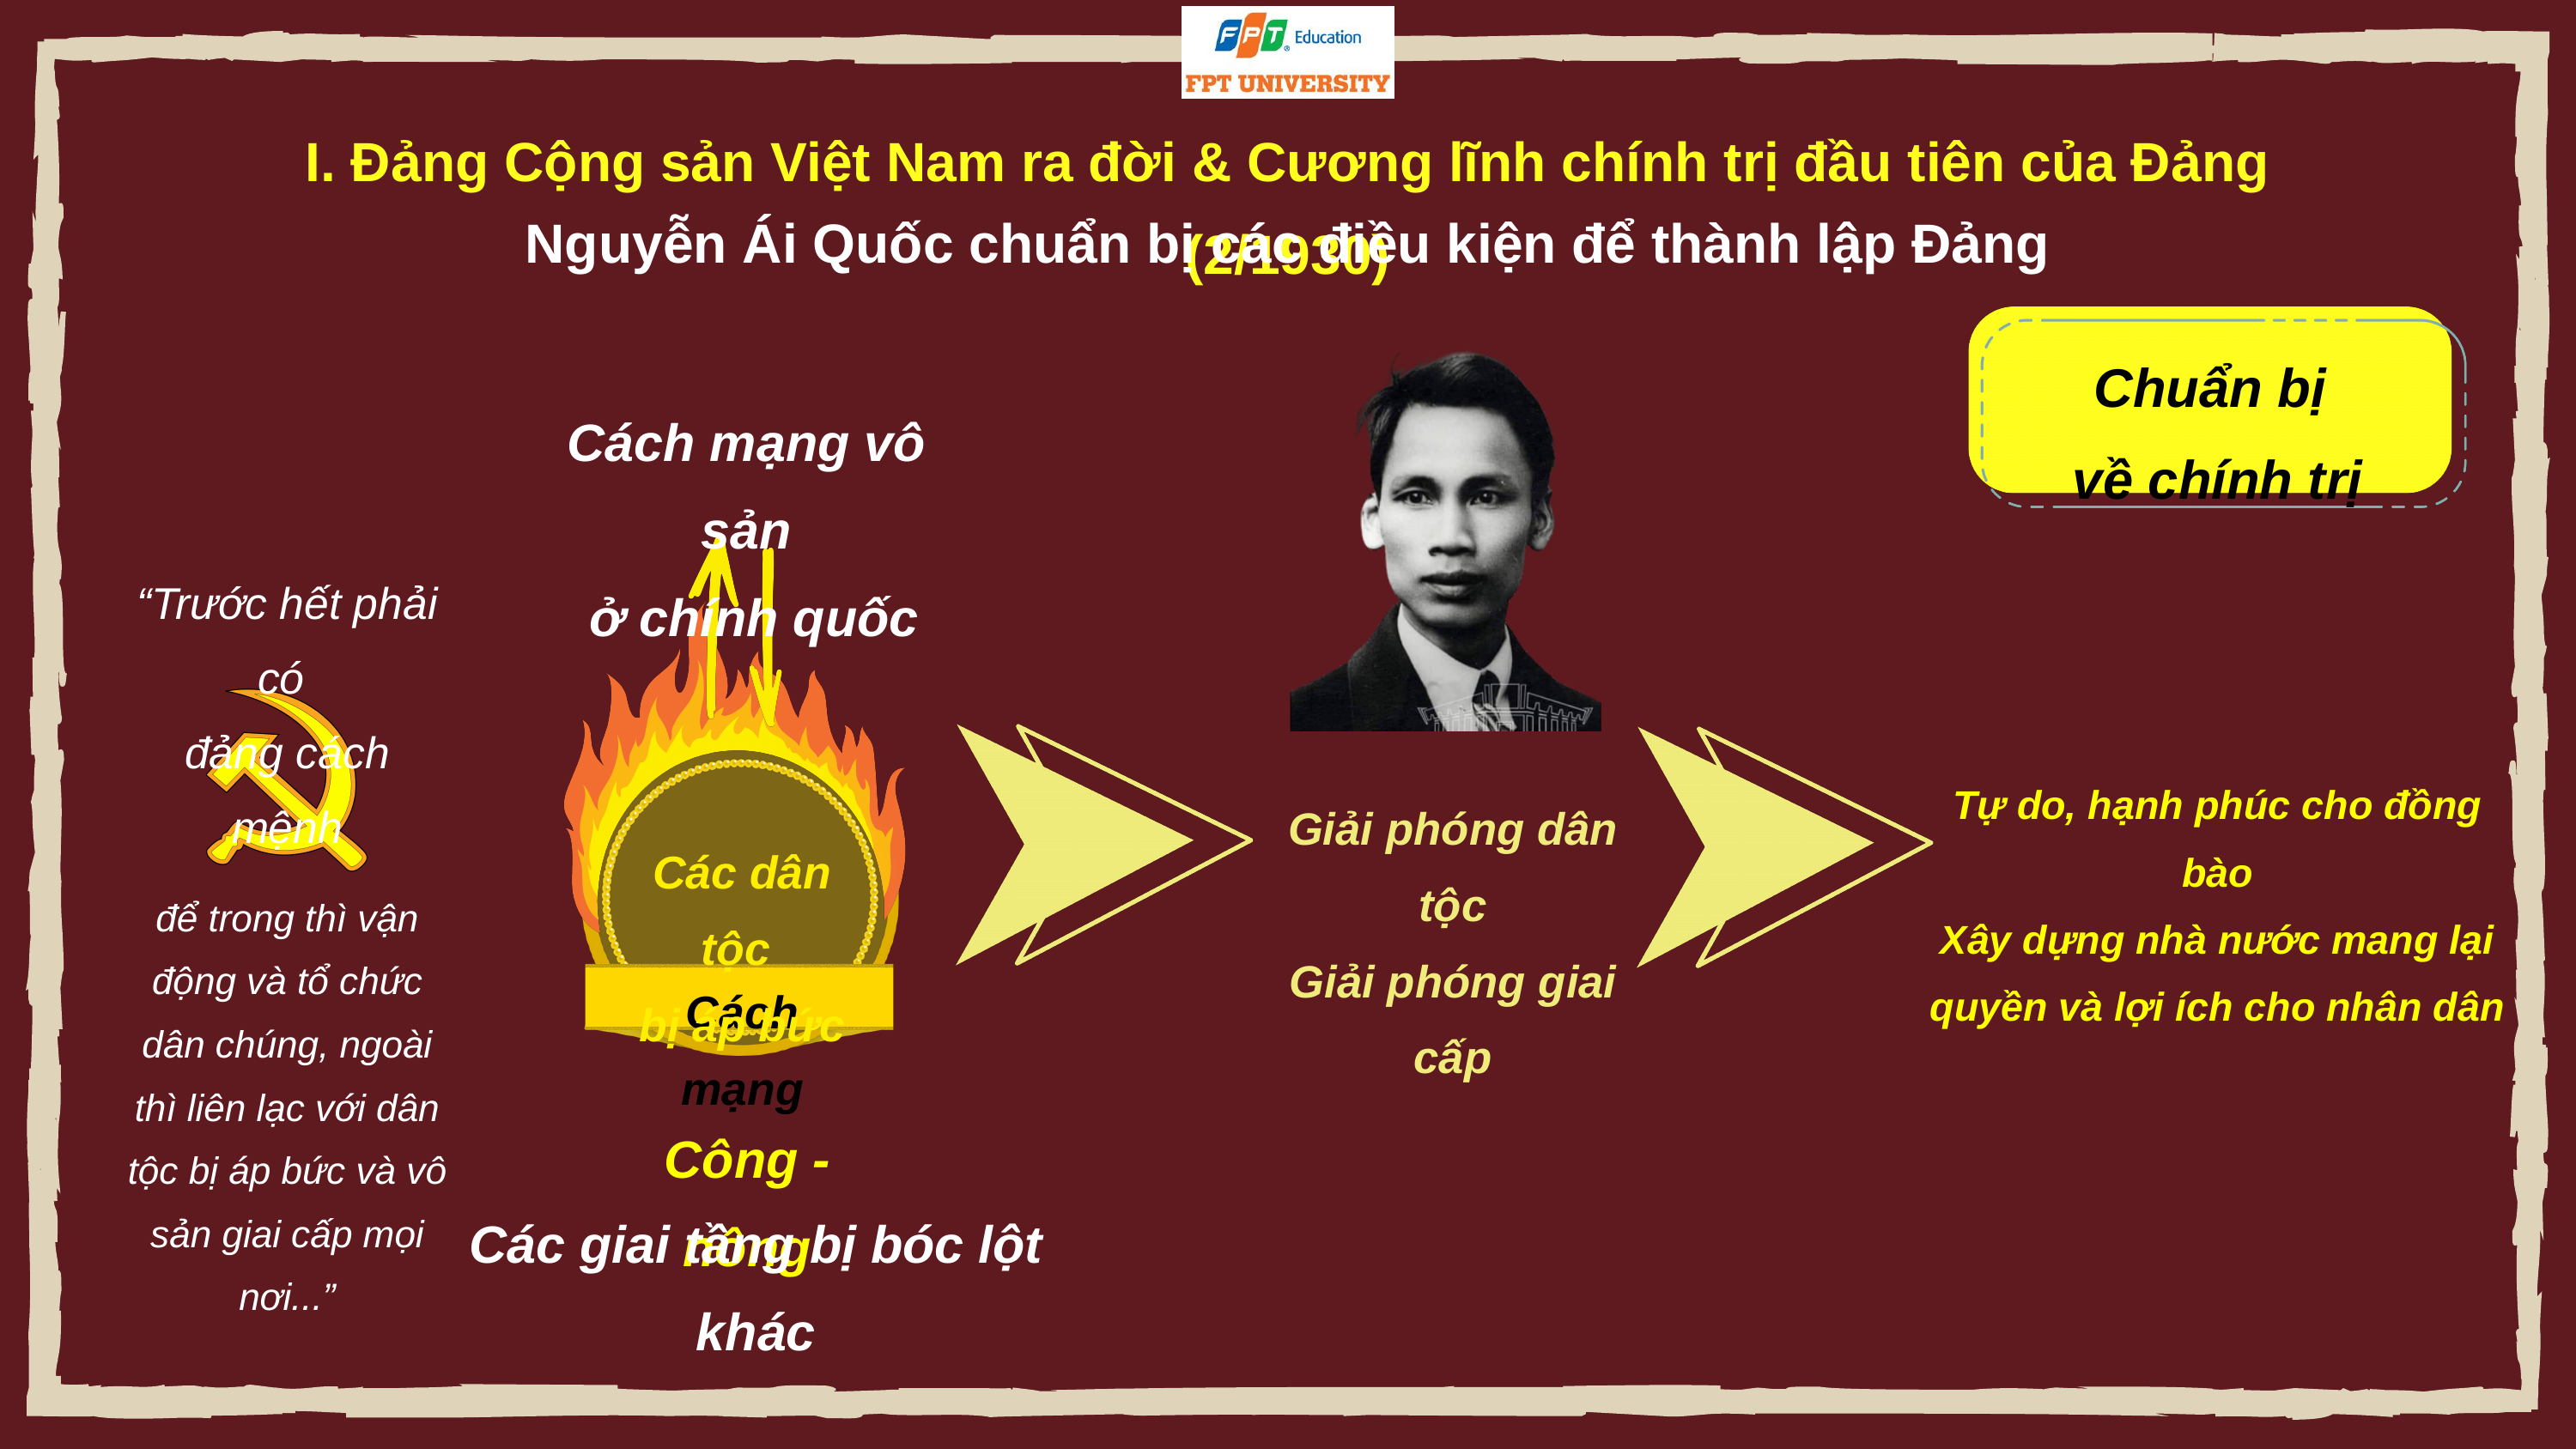

I. Đảng Cộng sản Việt Nam ra đời & Cương lĩnh chính trị đầu tiên của Đảng (2/1930)
Nguyễn Ái Quốc chuẩn bị các điều kiện để thành lập Đảng

Chuẩn bị
về chính trị

Cách mạng vô sản
 ở chính quốc

“Trước hết phải có
đảng cách mệnh

Các dân tộc
bị áp bức
Cách mạng

Tự do, hạnh phúc cho đồng bào
Xây dựng nhà nước mang lại quyền và lợi ích cho nhân dân
Giải phóng dân tộc
Giải phóng giai cấp
để trong thì vận động và tổ chức dân chúng, ngoài thì liên lạc với dân tộc bị áp bức và vô sản giai cấp mọi nơi...”
Công - nông
Các giai tầng bị bóc lột khác